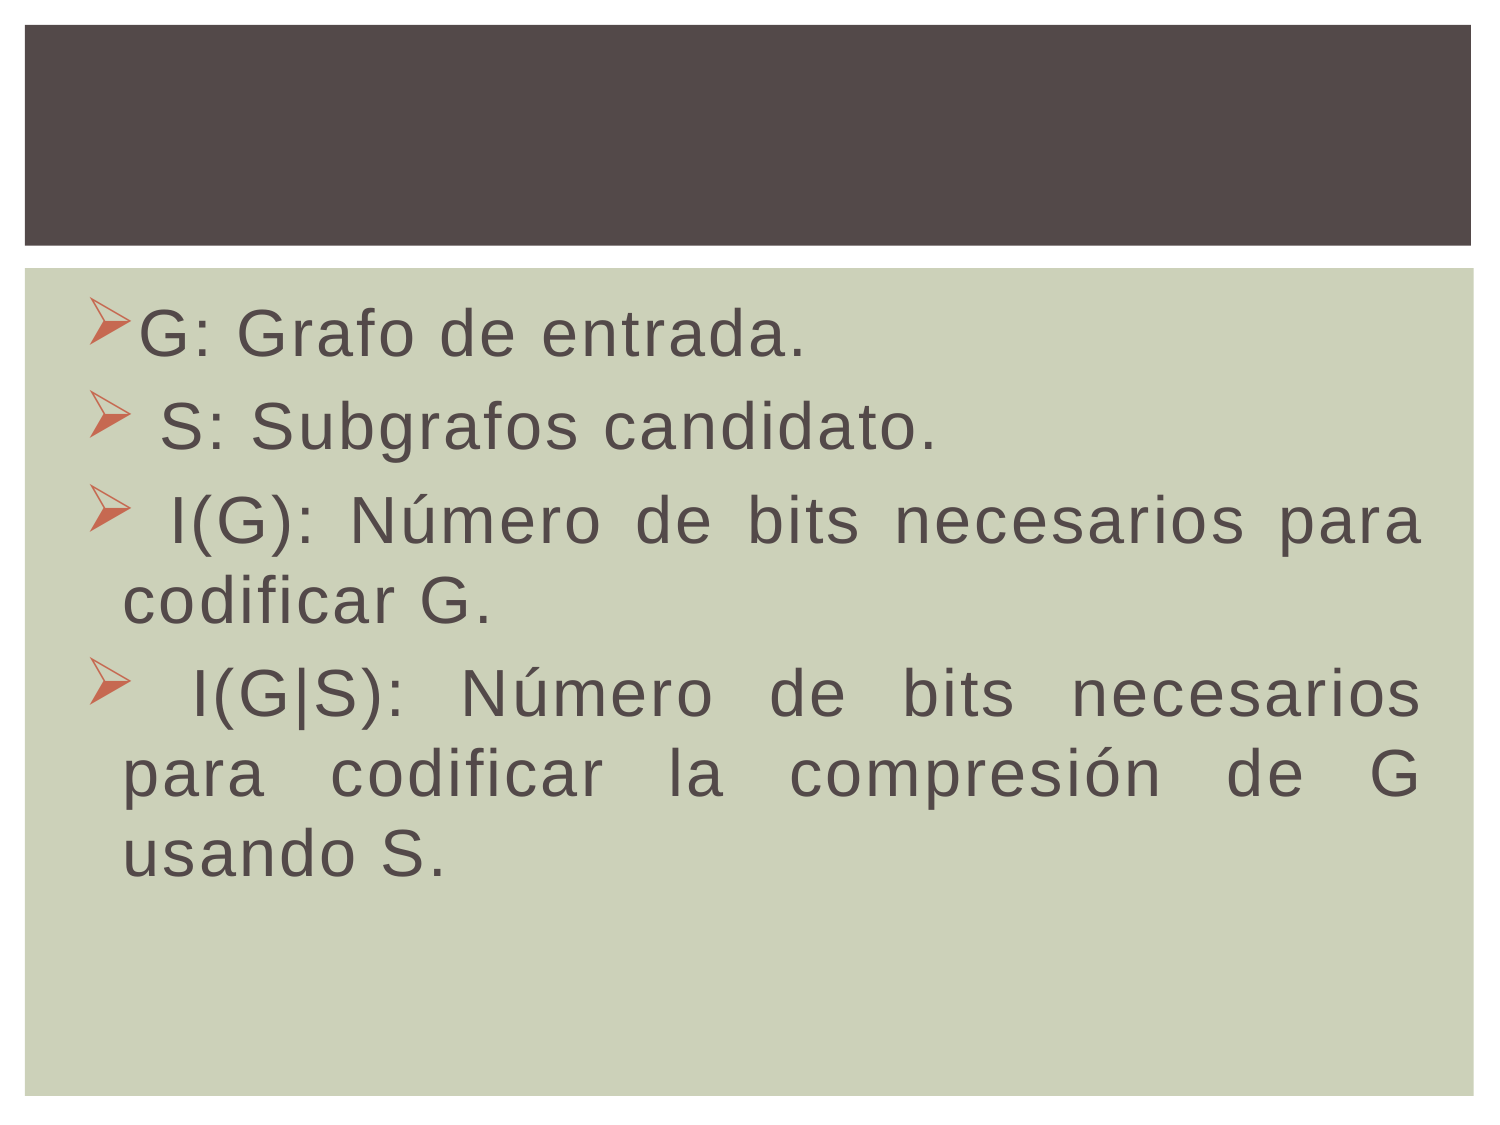

#
G: Grafo de entrada.
 S: Subgrafos candidato.
 I(G): Número de bits necesarios para codificar G.
 I(G|S): Número de bits necesarios para codificar la compresión de G usando S.